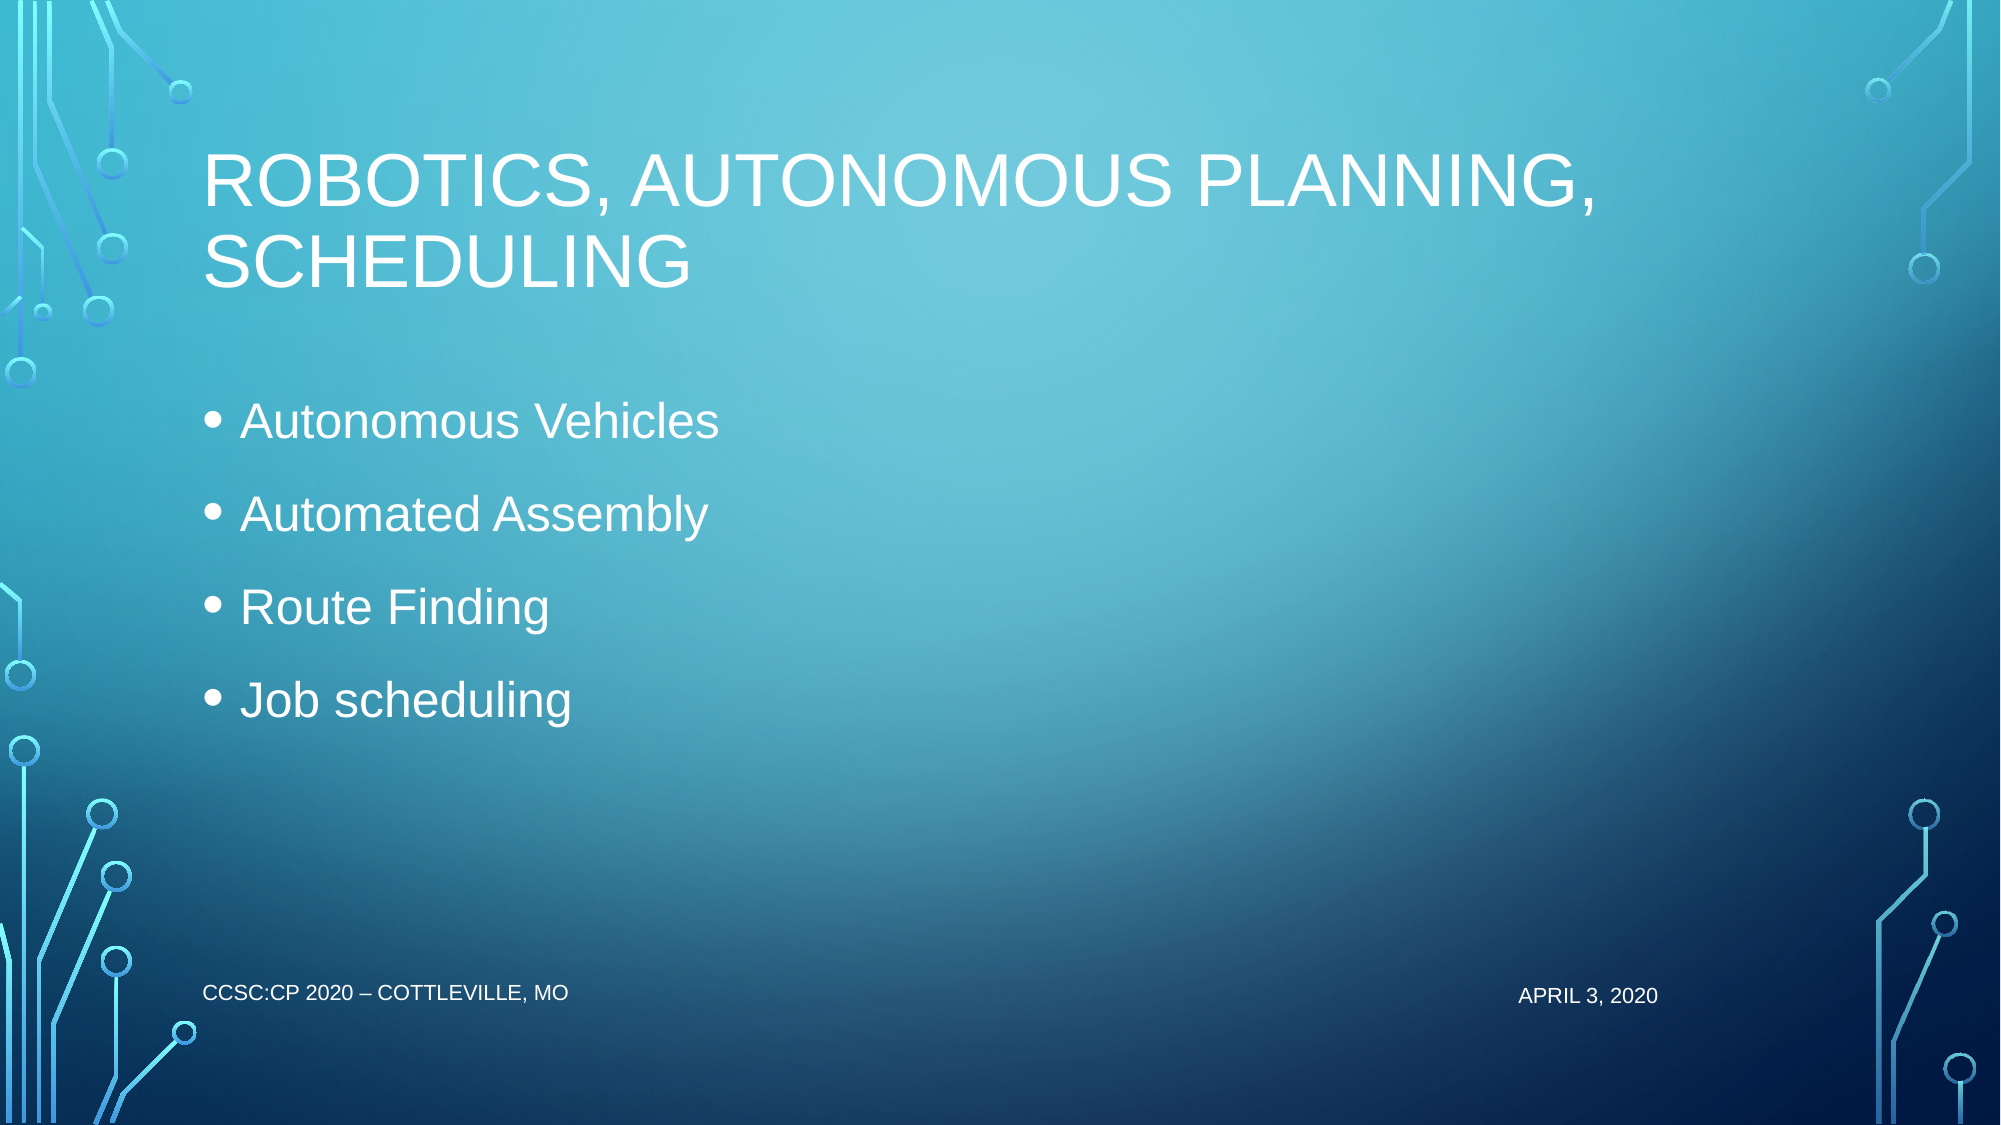

# Robotics, Autonomous Planning, Scheduling
Autonomous Vehicles
Automated Assembly
Route Finding
Job scheduling

CCSC:CP 2020 – Cottleville, MO
APRIL 3, 2020